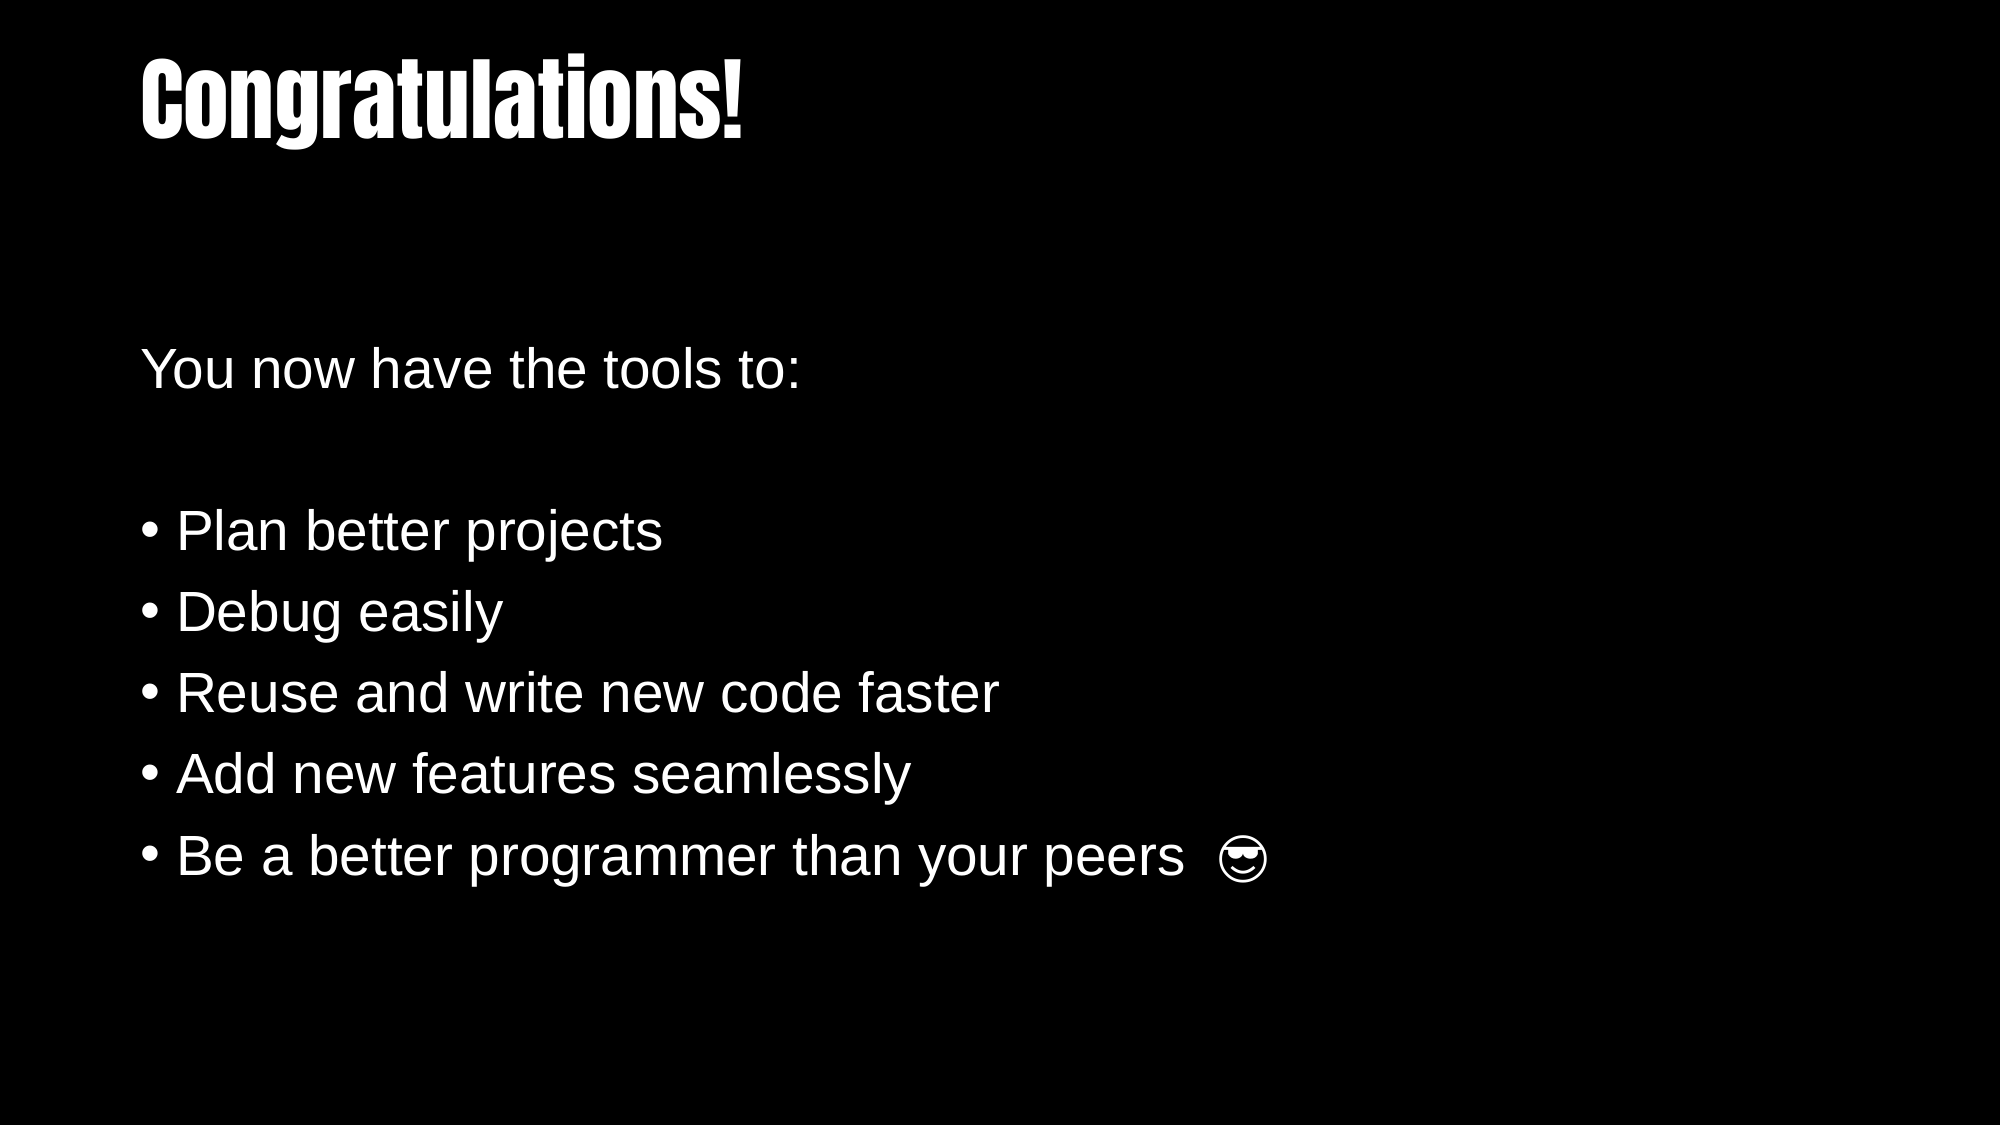

# Congratulations!
You now have the tools to:

Plan better projects
Debug easily
Reuse and write new code faster
Add new features seamlessly
Be a better programmer than your peers  😎